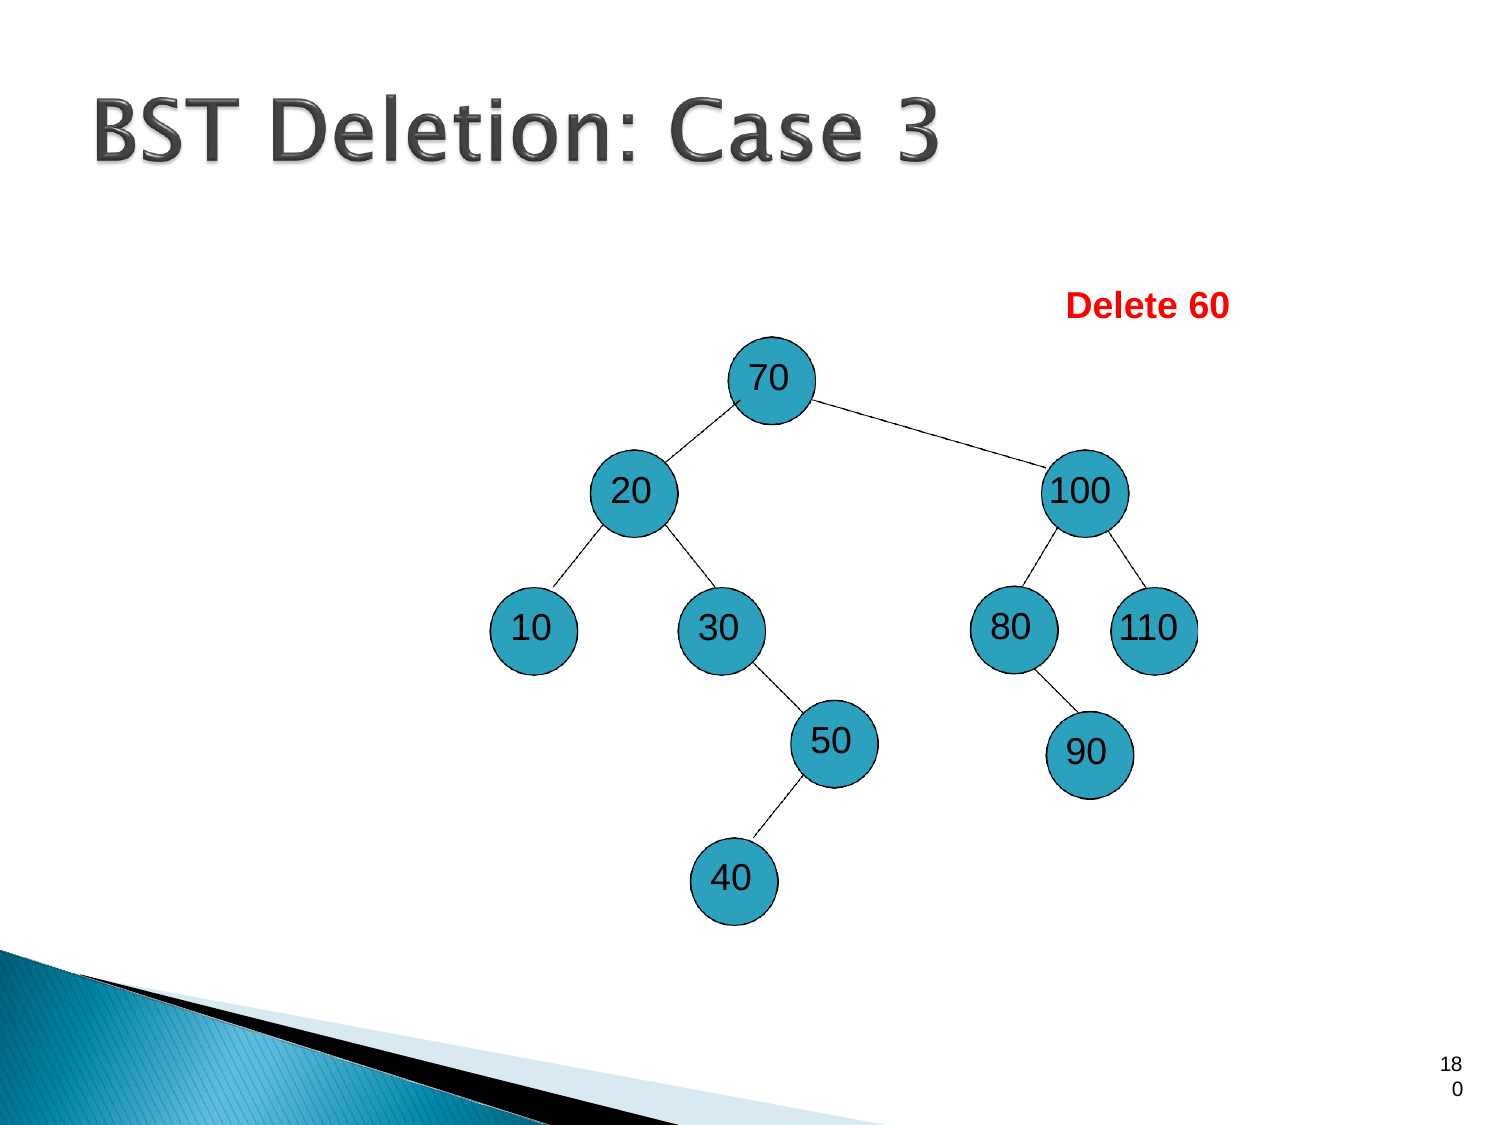

# Delete 60

70
20
100
80
10
30
110
50
90
40
18
0